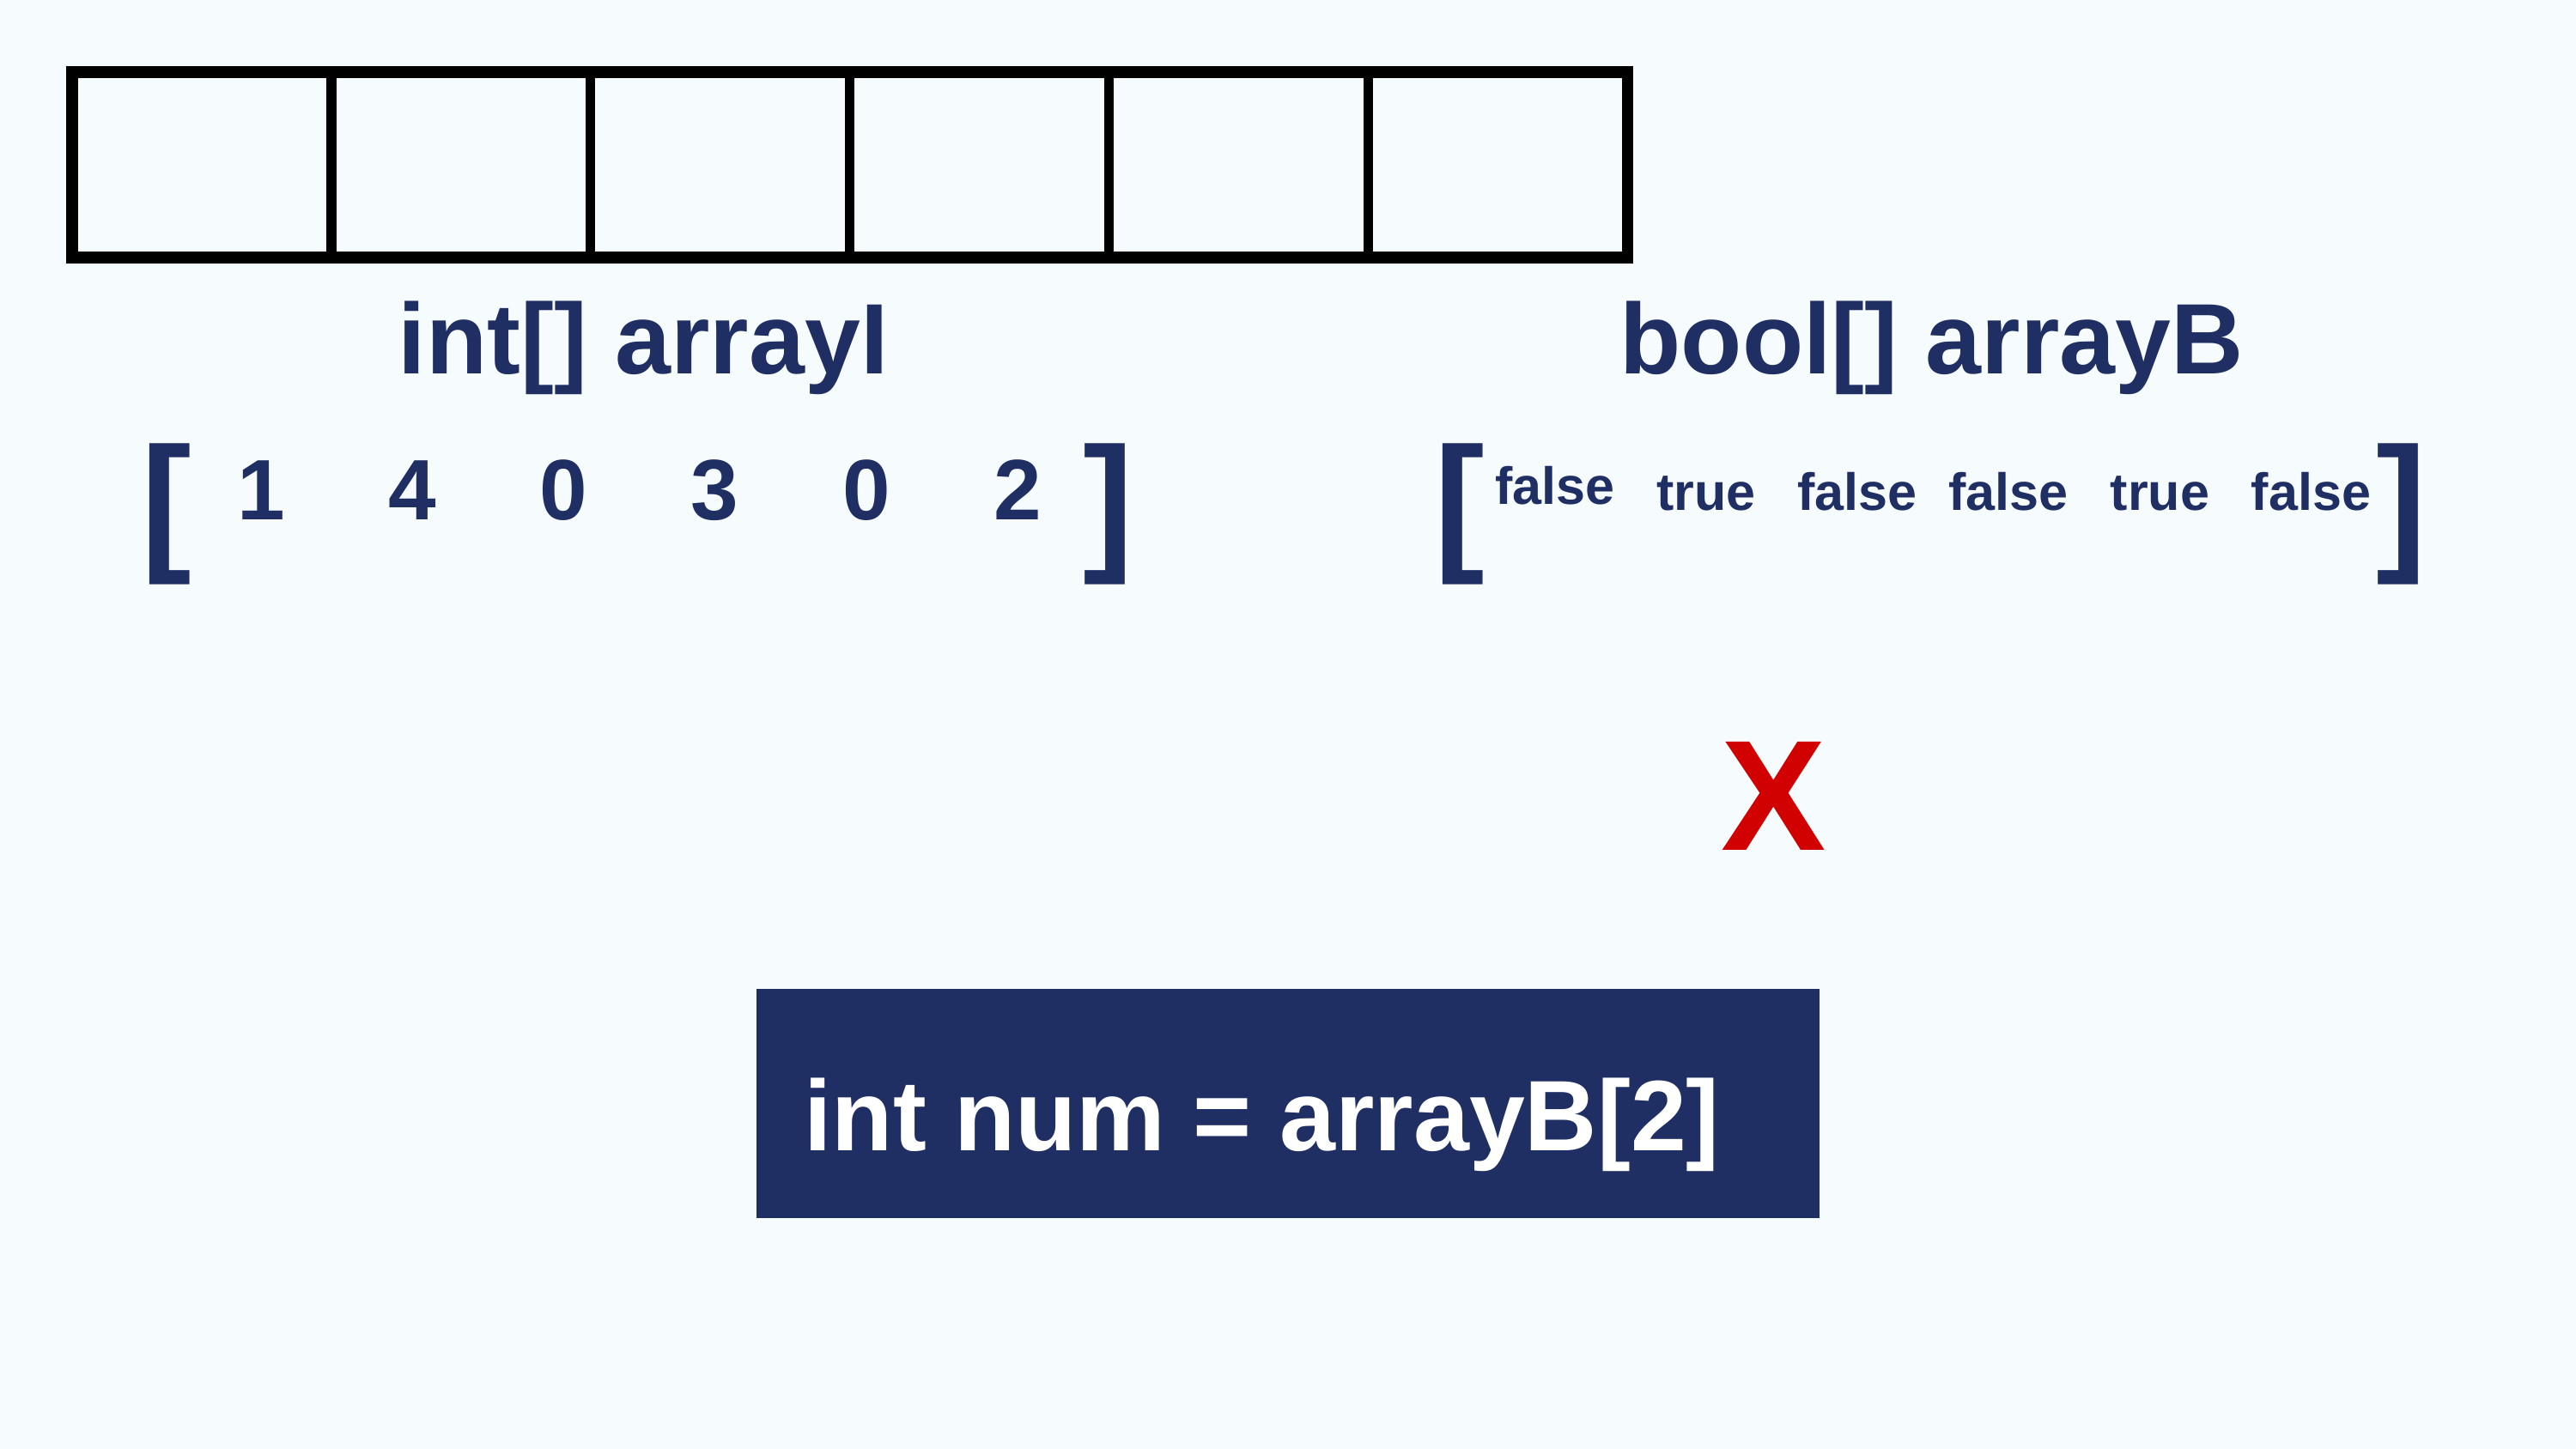

|  |  |  |  |  |  |
| --- | --- | --- | --- | --- | --- |
|  |  |  |  |  |  |
| --- | --- | --- | --- | --- | --- |
int[] arrayI
bool[] arrayB
[
]
1
4
0
3
0
2
[
]
false
true
false
false
true
false
X

int num = arrayB[2]